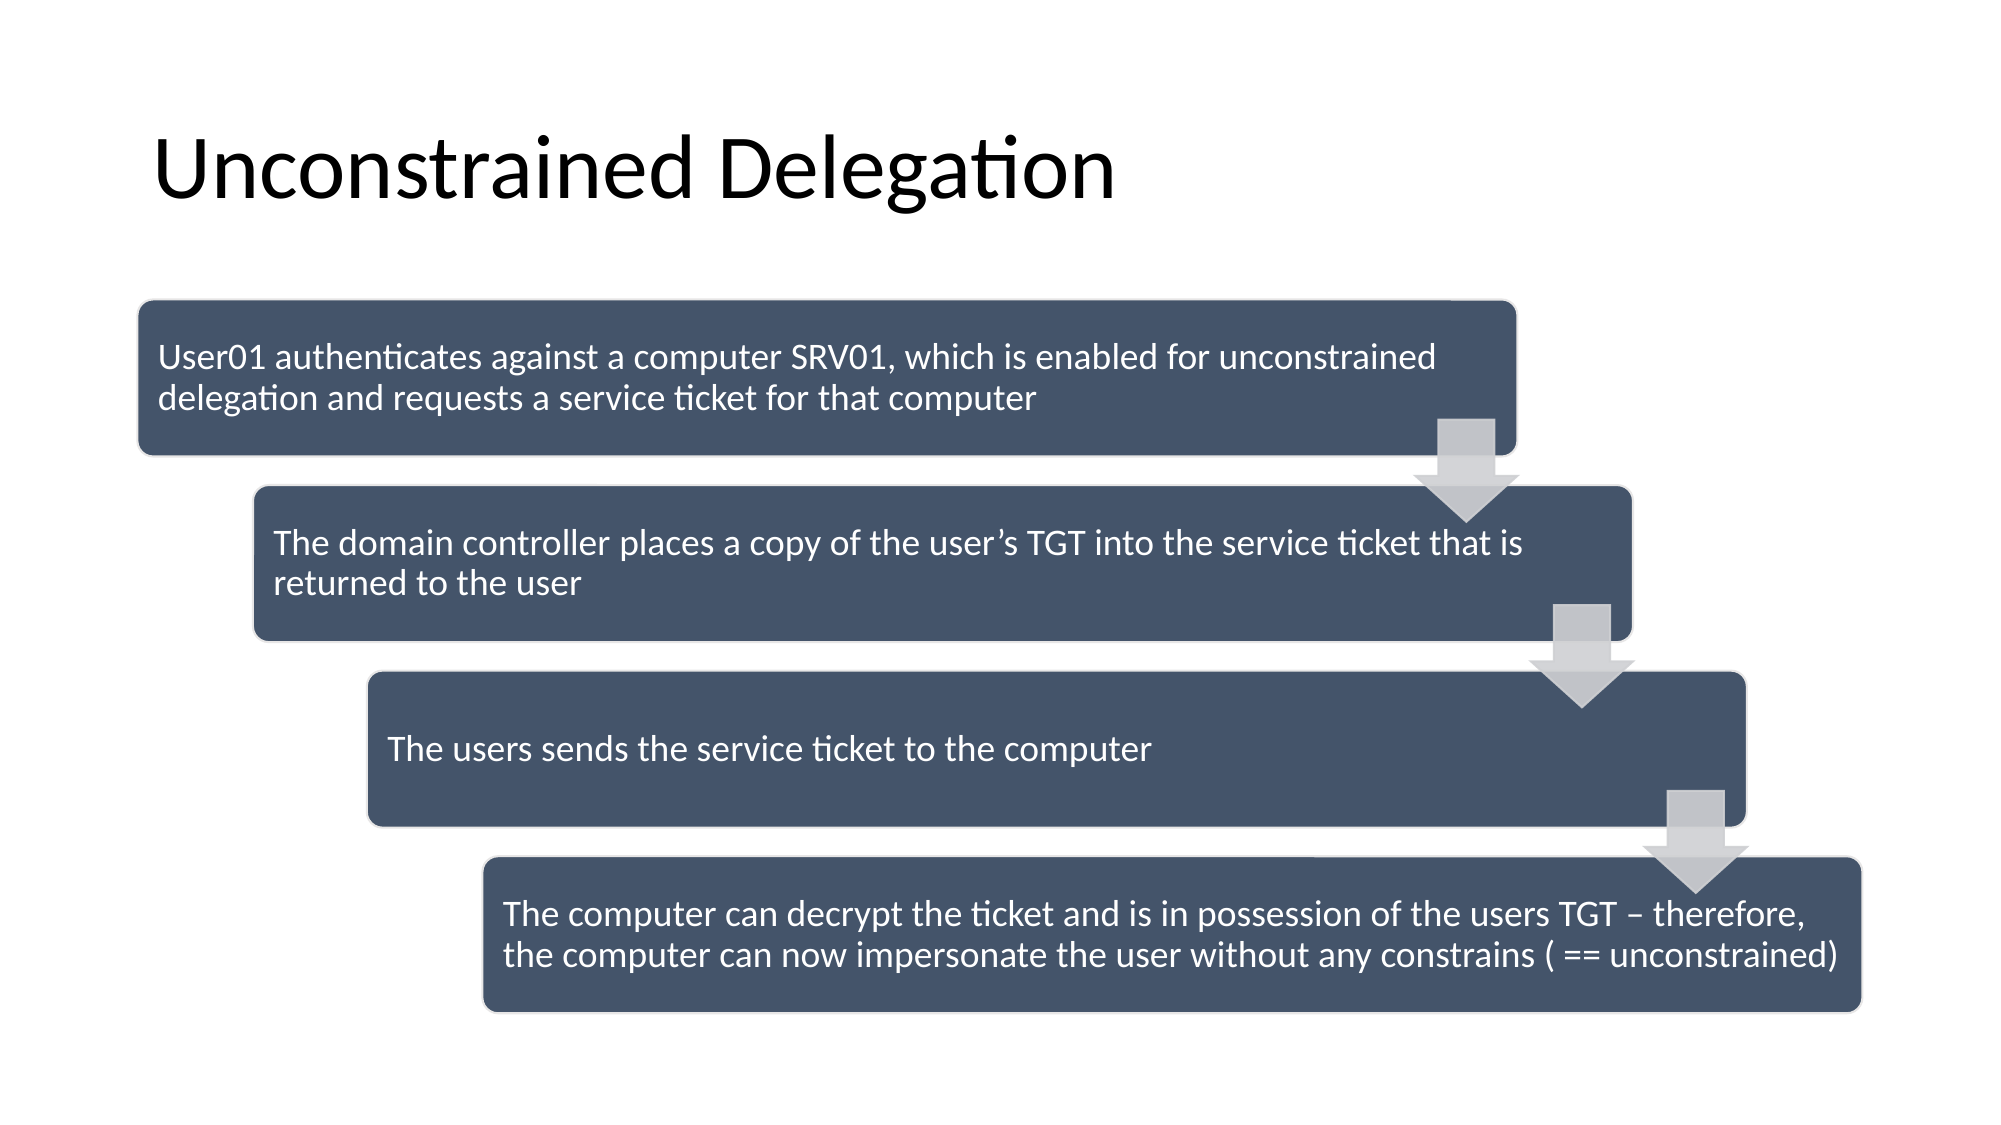

# Unconstrained Delegation
User01 authenticates against a computer SRV01, which is enabled for unconstrained delegation and requests a service ticket for that computer
The domain controller places a copy of the user’s TGT into the service ticket that is returned to the user
The users sends the service ticket to the computer
The computer can decrypt the ticket and is in possession of the users TGT – therefore, the computer can now impersonate the user without any constrains ( == unconstrained)